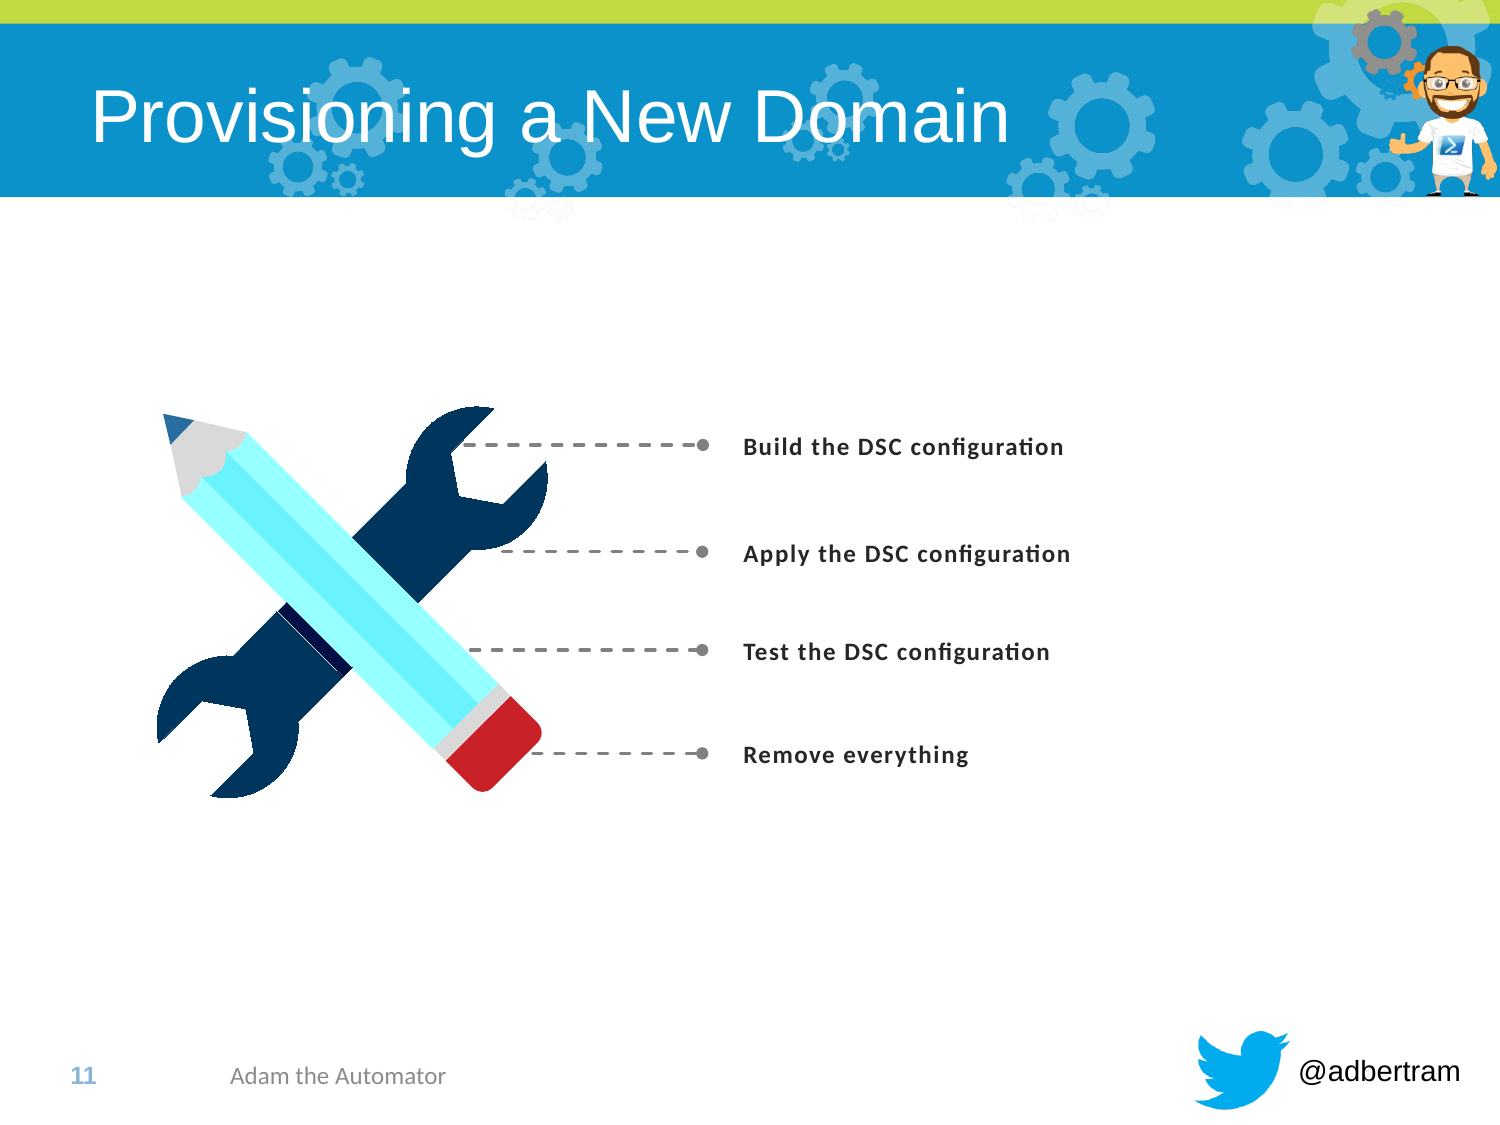

# Provisioning a New Domain

Build the DSC configuration
Apply the DSC configuration
Test the DSC configuration
Remove everything
Adam the Automator
11